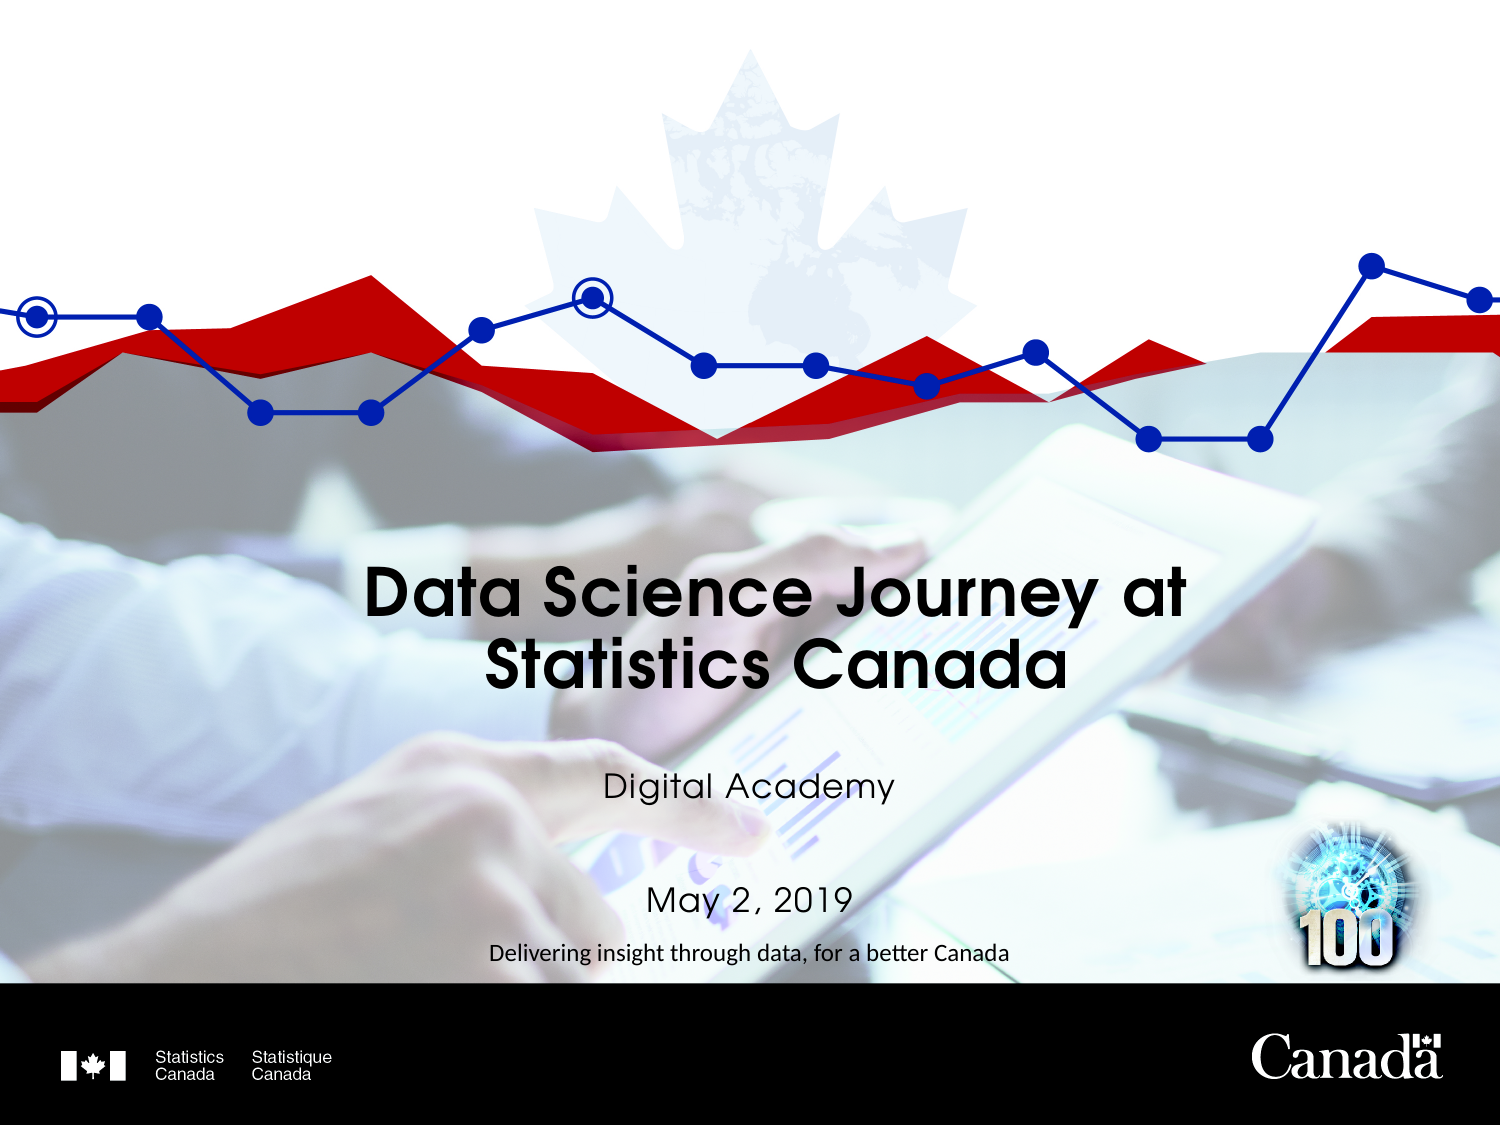

# Data Science Journey at Statistics Canada
Digital Academy

May 2, 2019